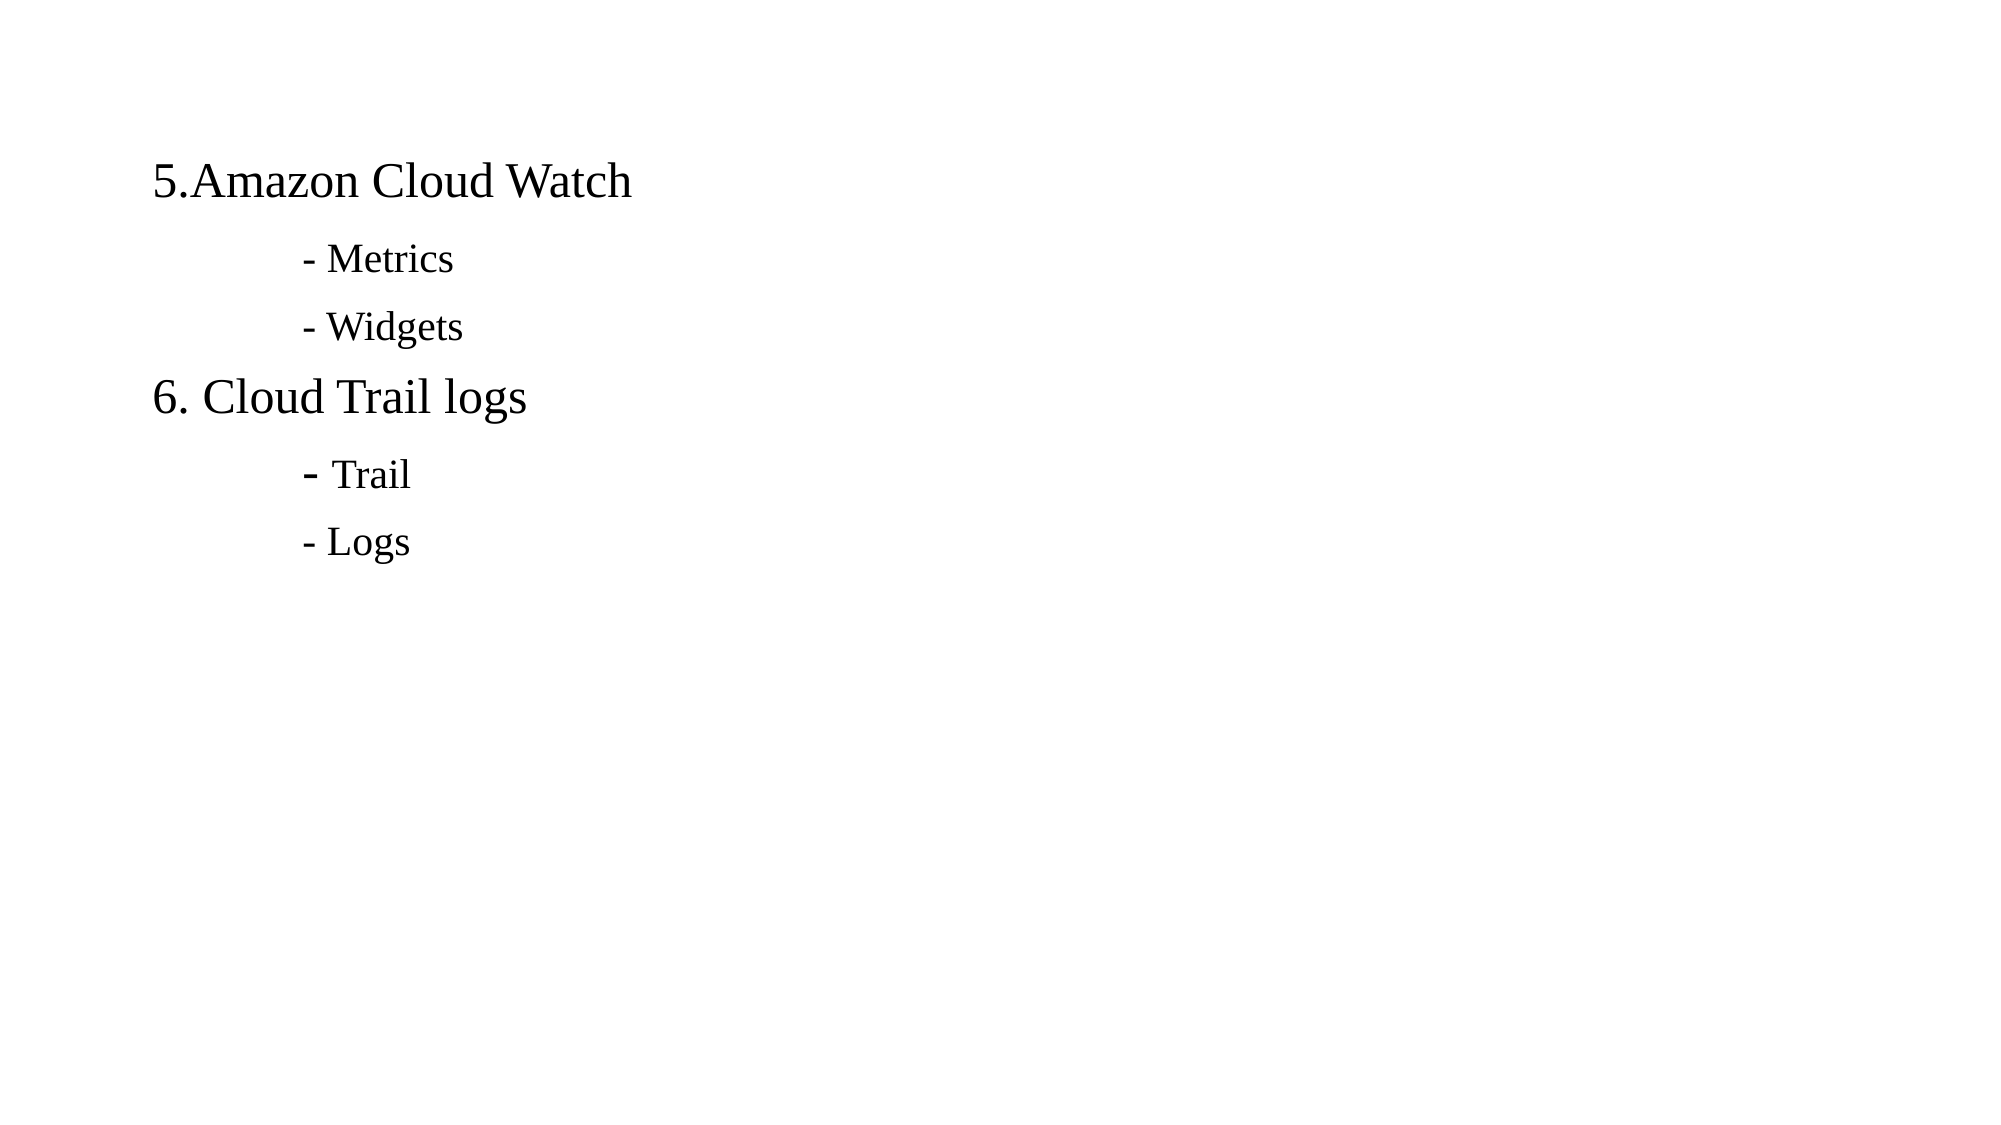

5.Amazon Cloud Watch
	- Metrics
	- Widgets
6. Cloud Trail logs
	- Trail
	- Logs